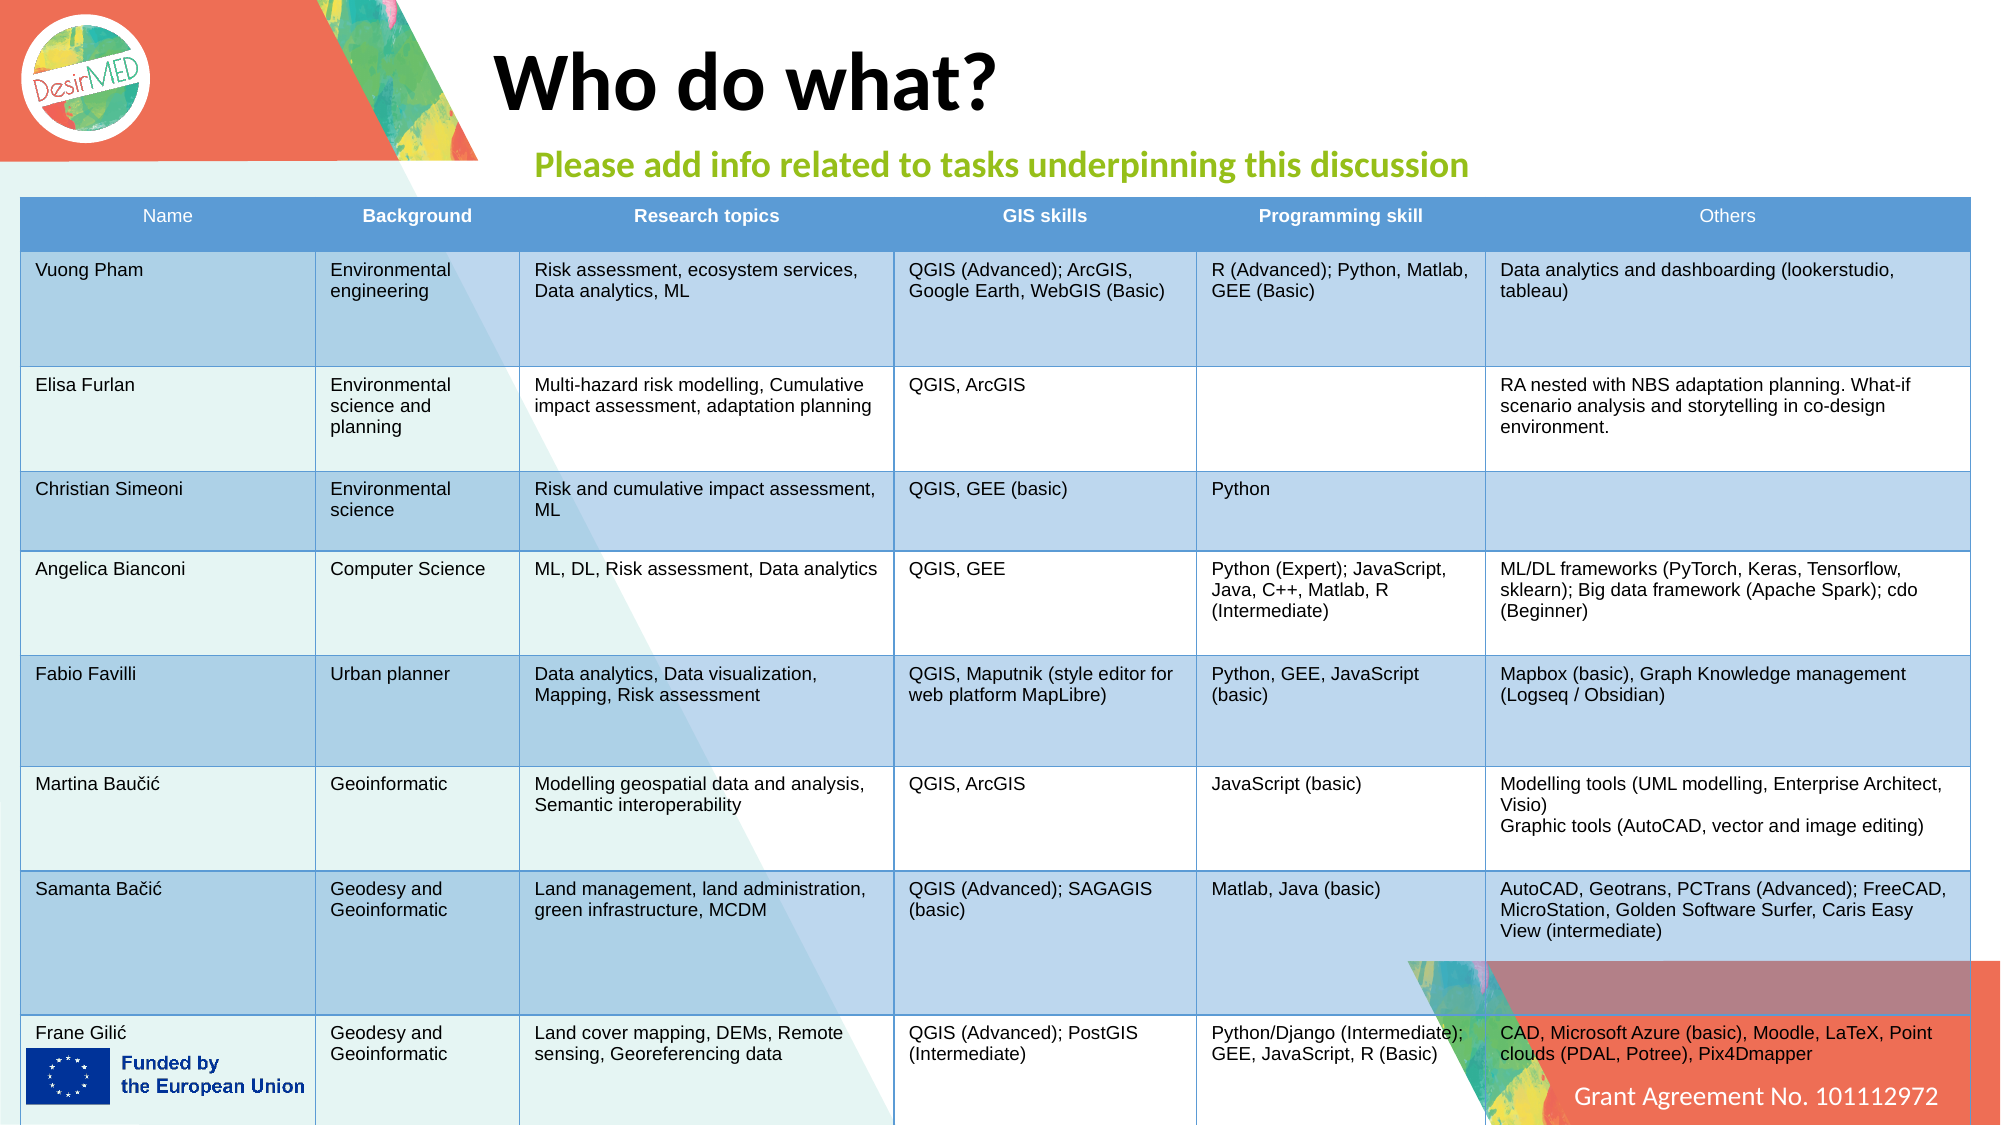

# Who do what?
Please add info related to tasks underpinning this discussion
| Name | Background | Research topics | GIS skills | Programming skill | Others |
| --- | --- | --- | --- | --- | --- |
| Vuong Pham | Environmental engineering | Risk assessment, ecosystem services, Data analytics, ML | QGIS (Advanced); ArcGIS, Google Earth, WebGIS (Basic) | R (Advanced); Python, Matlab, GEE (Basic) | Data analytics and dashboarding (lookerstudio, tableau) |
| Elisa Furlan | Environmental science and planning | Multi-hazard risk modelling, Cumulative impact assessment, adaptation planning | QGIS, ArcGIS |  | RA nested with NBS adaptation planning. What-if scenario analysis and storytelling in co-design environment. |
| Christian Simeoni | Environmental science | Risk and cumulative impact assessment, ML | QGIS, GEE (basic) | Python |  |
| Angelica Bianconi | Computer Science | ML, DL, Risk assessment, Data analytics | QGIS, GEE | Python (Expert); JavaScript, Java, C++, Matlab, R (Intermediate) | ML/DL frameworks (PyTorch, Keras, Tensorflow, sklearn); Big data framework (Apache Spark); cdo (Beginner) |
| Fabio Favilli | Urban planner | Data analytics, Data visualization, Mapping, Risk assessment | QGIS, Maputnik (style editor for web platform MapLibre) | Python, GEE, JavaScript (basic) | Mapbox (basic), Graph Knowledge management (Logseq / Obsidian) |
| Martina Baučić | Geoinformatic | Modelling geospatial data and analysis, Semantic interoperability | QGIS, ArcGIS | JavaScript (basic) | Modelling tools (UML modelling, Enterprise Architect, Visio) Graphic tools (AutoCAD, vector and image editing) |
| Samanta Bačić | Geodesy and Geoinformatic | Land management, land administration, green infrastructure, MCDM | QGIS (Advanced); SAGAGIS (basic) | Matlab, Java (basic) | AutoCAD, Geotrans, PCTrans (Advanced); FreeCAD, MicroStation, Golden Software Surfer, Caris Easy View (intermediate) |
| Frane Gilić | Geodesy and Geoinformatic | Land cover mapping, DEMs, Remote sensing, Georeferencing data | QGIS (Advanced); PostGIS (Intermediate) | Python/Django (Intermediate); GEE, JavaScript, R (Basic) | CAD, Microsoft Azure (basic), Moodle, LaTeX, Point clouds (PDAL, Potree), Pix4Dmapper |